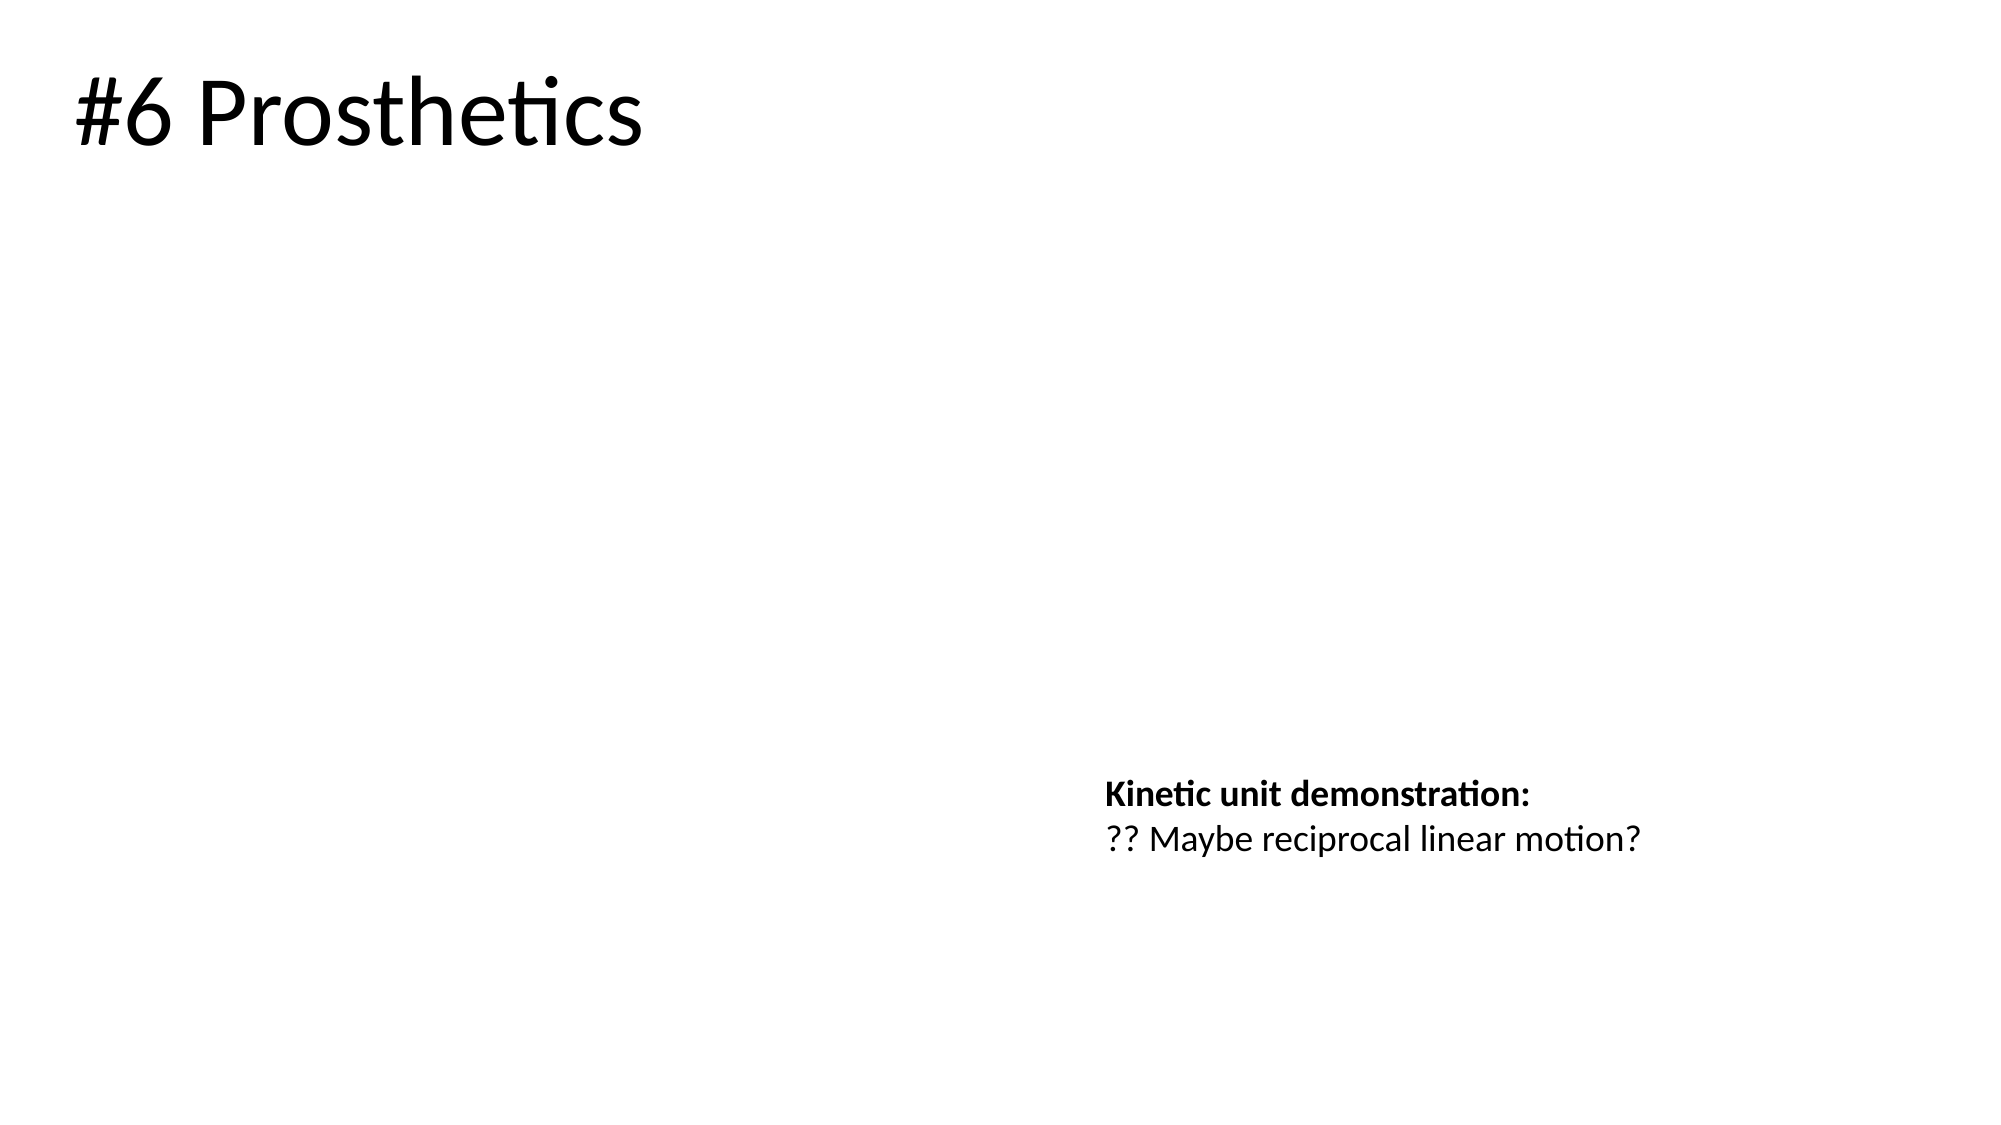

#6 Prosthetics
Kinetic unit demonstration:
?? Maybe reciprocal linear motion?